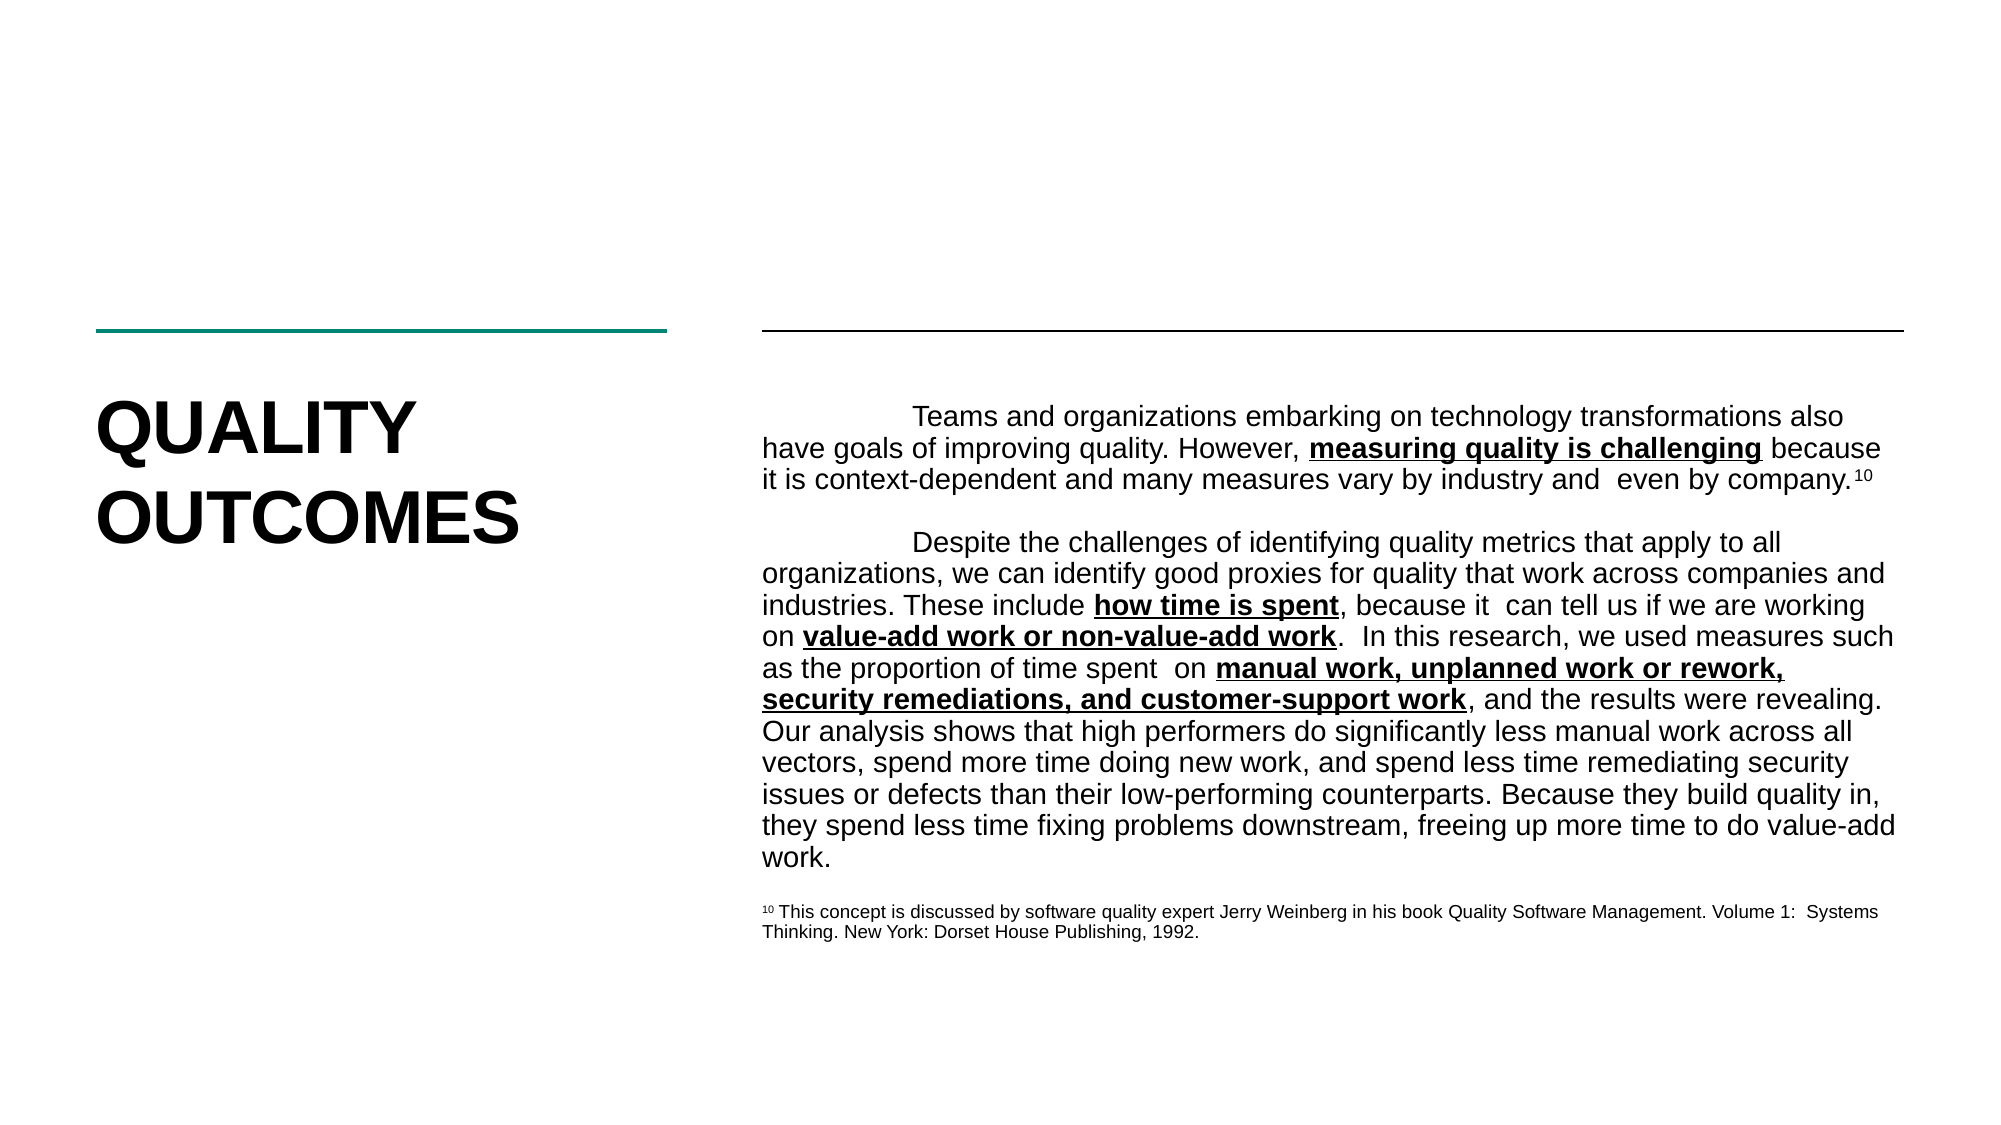

# QUALITY OUTCOMES
	Teams and organizations embarking on technology transformations also  have goals of improving quality. However, measuring quality is challenging because it is context-dependent and many measures vary by industry and  even by company.10
	Despite the challenges of identifying quality metrics that apply to all organizations, we can identify good proxies for quality that work across companies and industries. These include how time is spent, because it  can tell us if we are working on value-add work or non-value-add work.  In this research, we used measures such as the proportion of time spent  on manual work, unplanned work or rework, security remediations, and customer-support work, and the results were revealing. Our analysis shows that high performers do significantly less manual work across all vectors, spend more time doing new work, and spend less time remediating security issues or defects than their low-performing counterparts. Because they build quality in, they spend less time fixing problems downstream, freeing up more time to do value-add work.
10 This concept is discussed by software quality expert Jerry Weinberg in his book Quality Software Management. Volume 1:  Systems Thinking. New York: Dorset House Publishing, 1992.